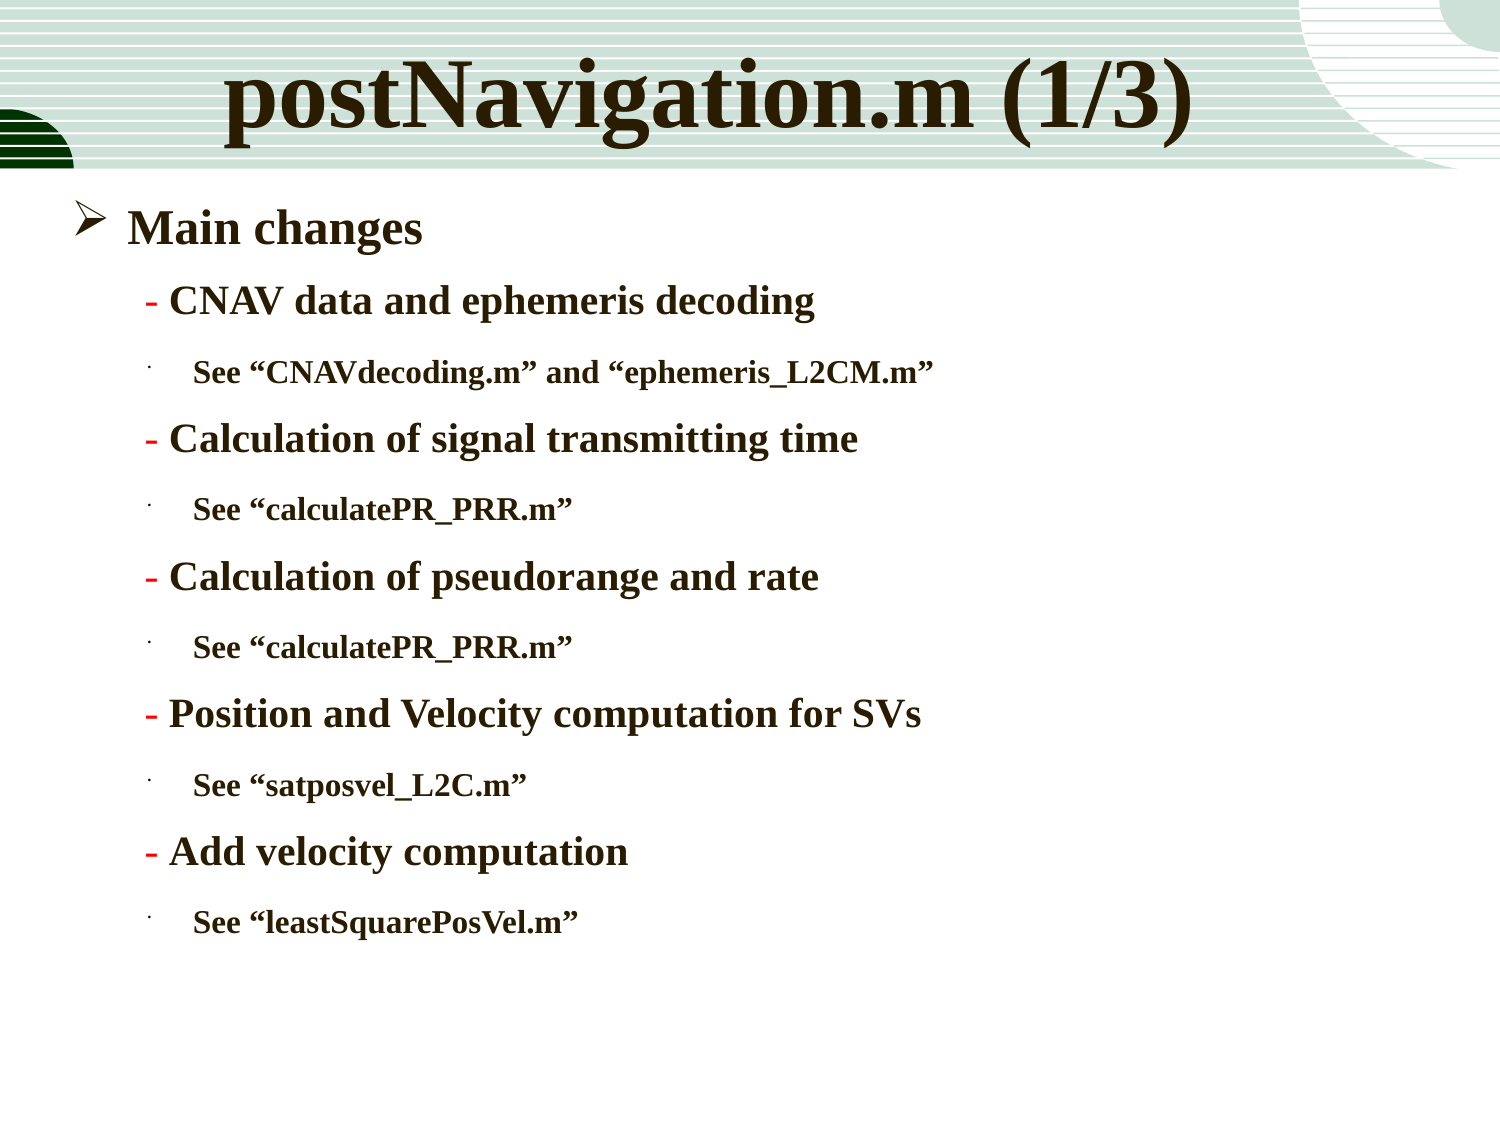

postNavigation.m (1/3)
Main changes
       - CNAV data and ephemeris decoding
See “CNAVdecoding.m” and “ephemeris_L2CM.m”
       - Calculation of signal transmitting time
See “calculatePR_PRR.m”
       - Calculation of pseudorange and rate
See “calculatePR_PRR.m”
       - Position and Velocity computation for SVs
See “satposvel_L2C.m”
       - Add velocity computation
See “leastSquarePosVel.m”